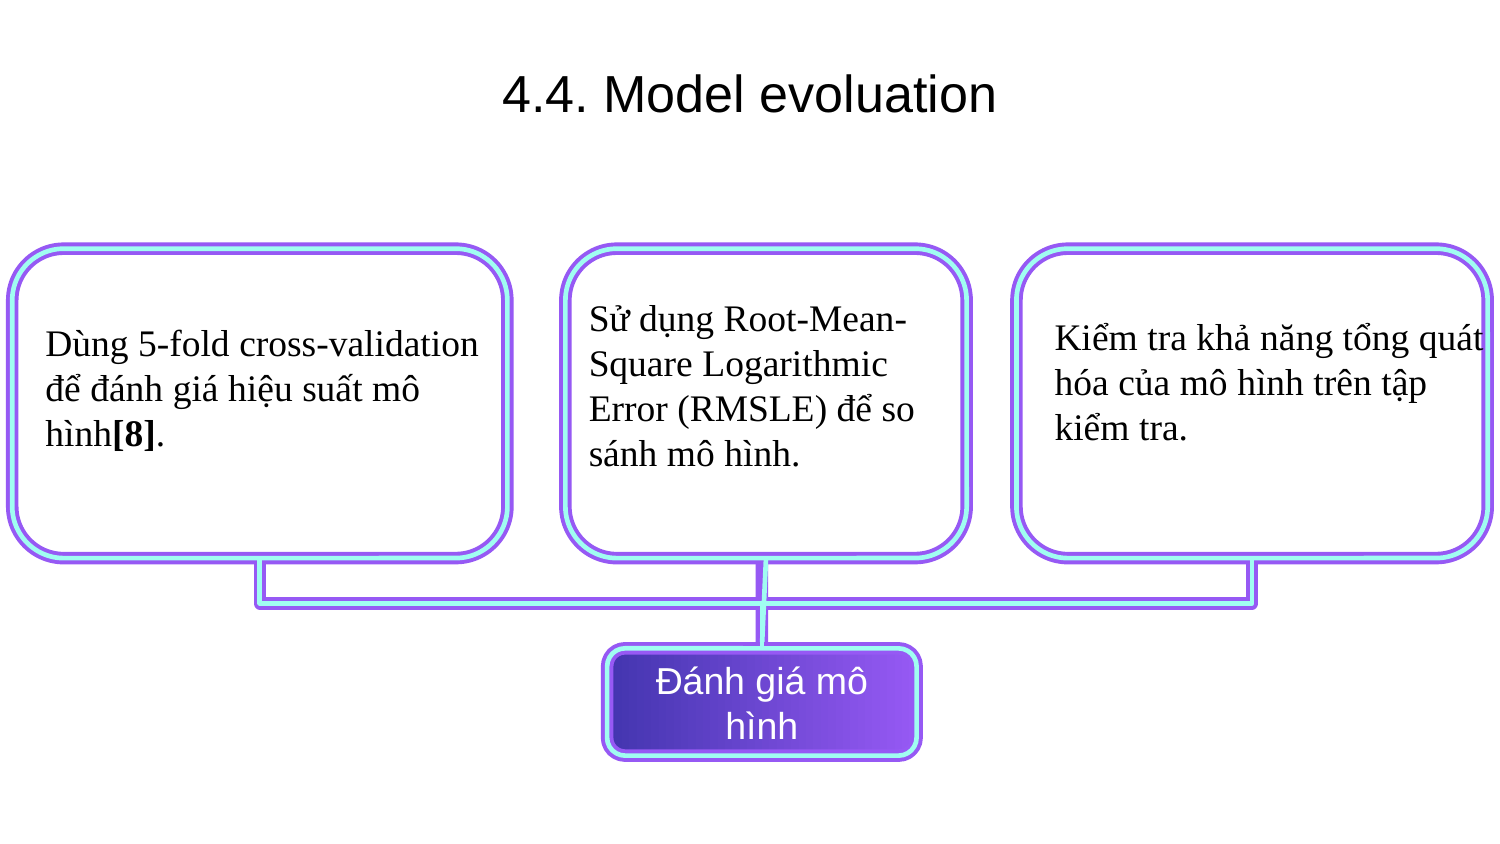

# 4.4. Model evoluation

Sử dụng Root-Mean-Square Logarithmic Error (RMSLE) để so sánh mô hình.
Kiểm tra khả năng tổng quát hóa của mô hình trên tập kiểm tra.
Dùng 5-fold cross-validation để đánh giá hiệu suất mô hình[8].

Đánh giá mô hình